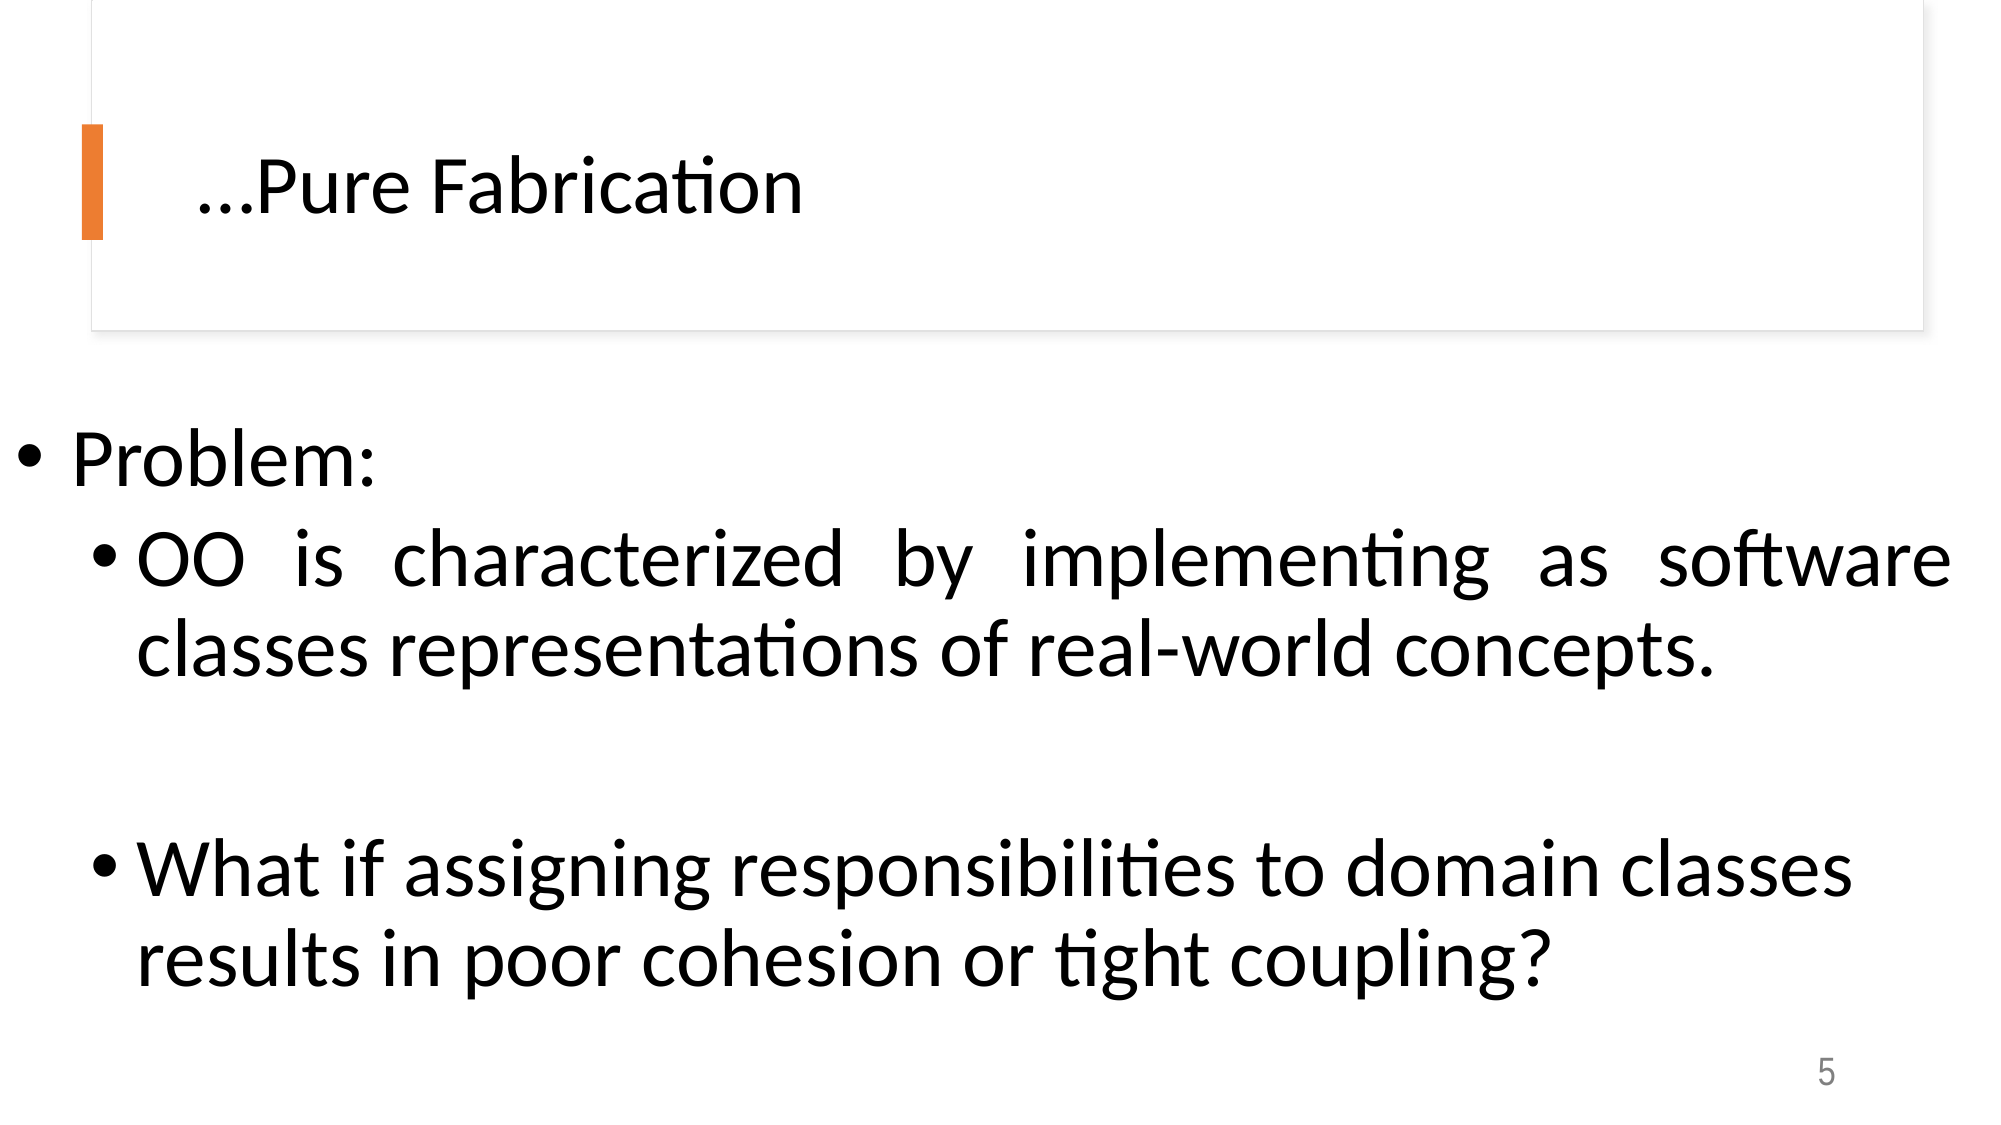

# …Pure Fabrication

Problem:
OO is characterized by implementing as software classes representations of real-world concepts.

What if assigning responsibilities to domain classes results in poor cohesion or tight coupling?
5